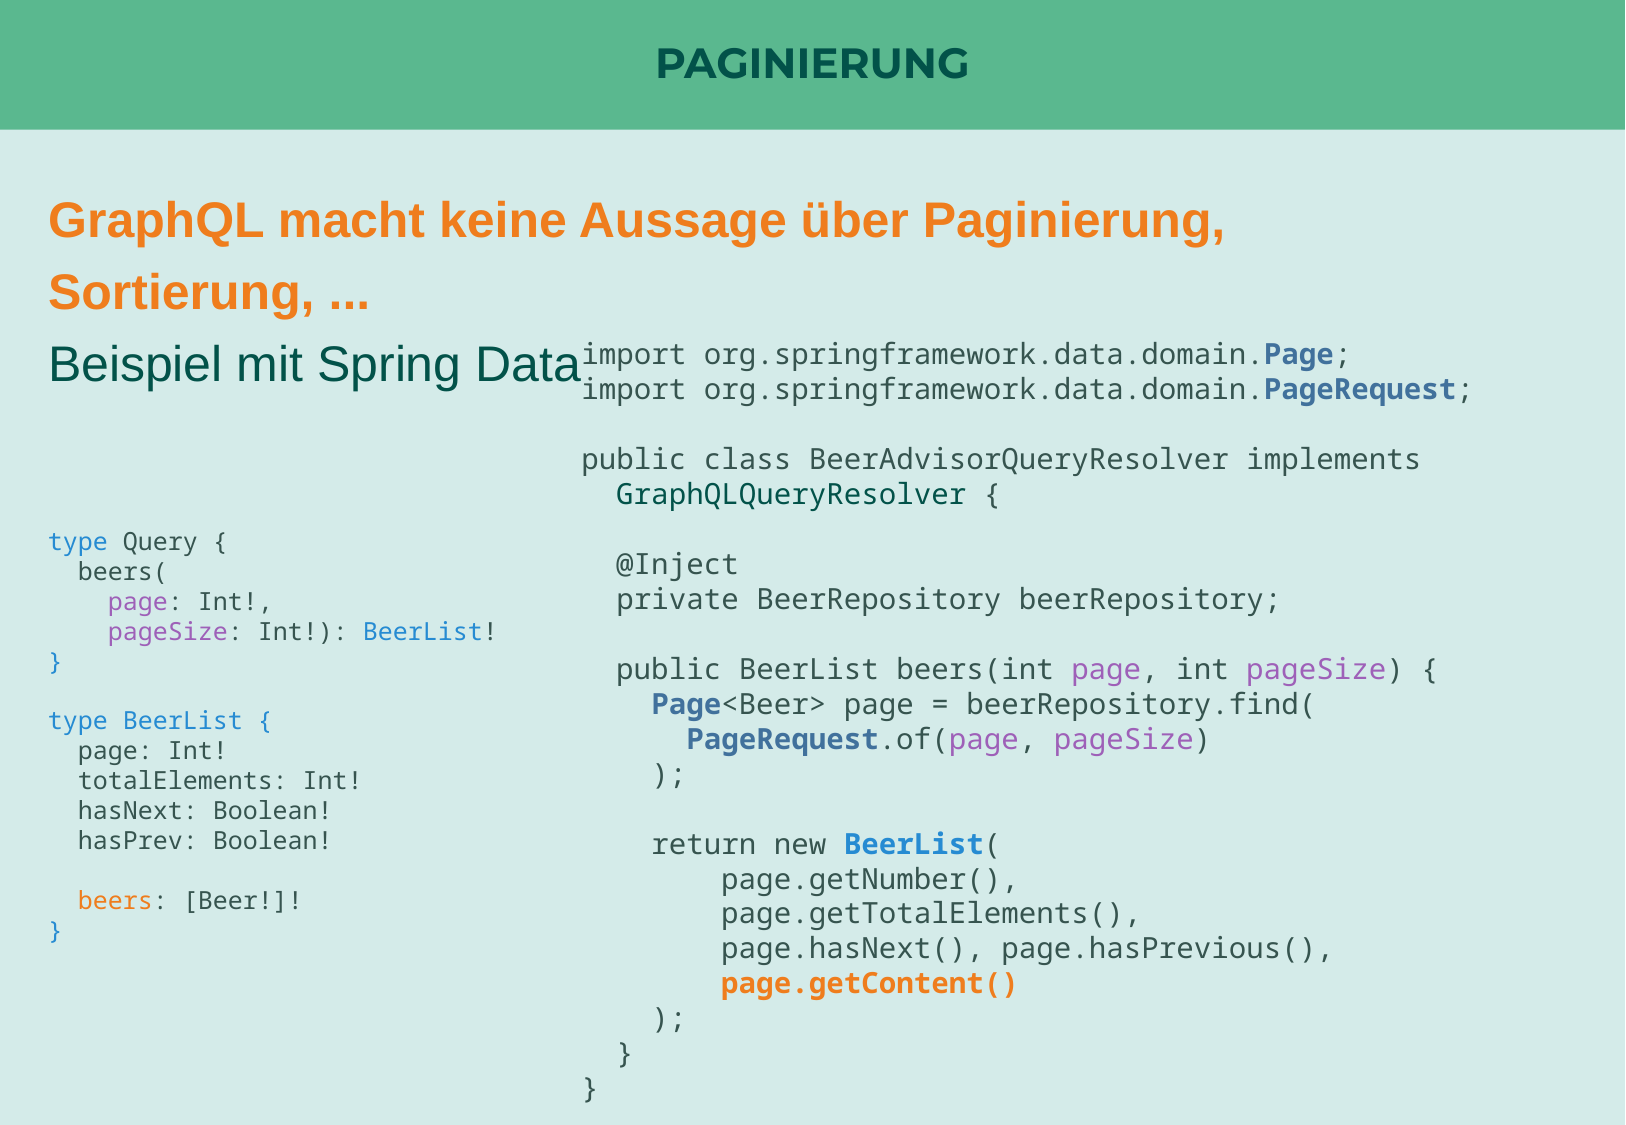

# Paginierung
GraphQL macht keine Aussage über Paginierung, Sortierung, ...
Beispiel mit Spring Data
import org.springframework.data.domain.Page;
import org.springframework.data.domain.PageRequest;

public class BeerAdvisorQueryResolver implements
  GraphQLQueryResolver {
  @Inject
  private BeerRepository beerRepository;
  public BeerList beers(int page, int pageSize) {
    Page<Beer> page = beerRepository.find(
      PageRequest.of(page, pageSize)
    );

    return new BeerList(
        page.getNumber(),
        page.getTotalElements(),
        page.hasNext(), page.hasPrevious(),
        page.getContent()
    );
  }
}
type Query {
  beers(
    page: Int!,
    pageSize: Int!): BeerList!
}

type BeerList {
  page: Int!
  totalElements: Int!
  hasNext: Boolean!
  hasPrev: Boolean!

  beers: [Beer!]!
}